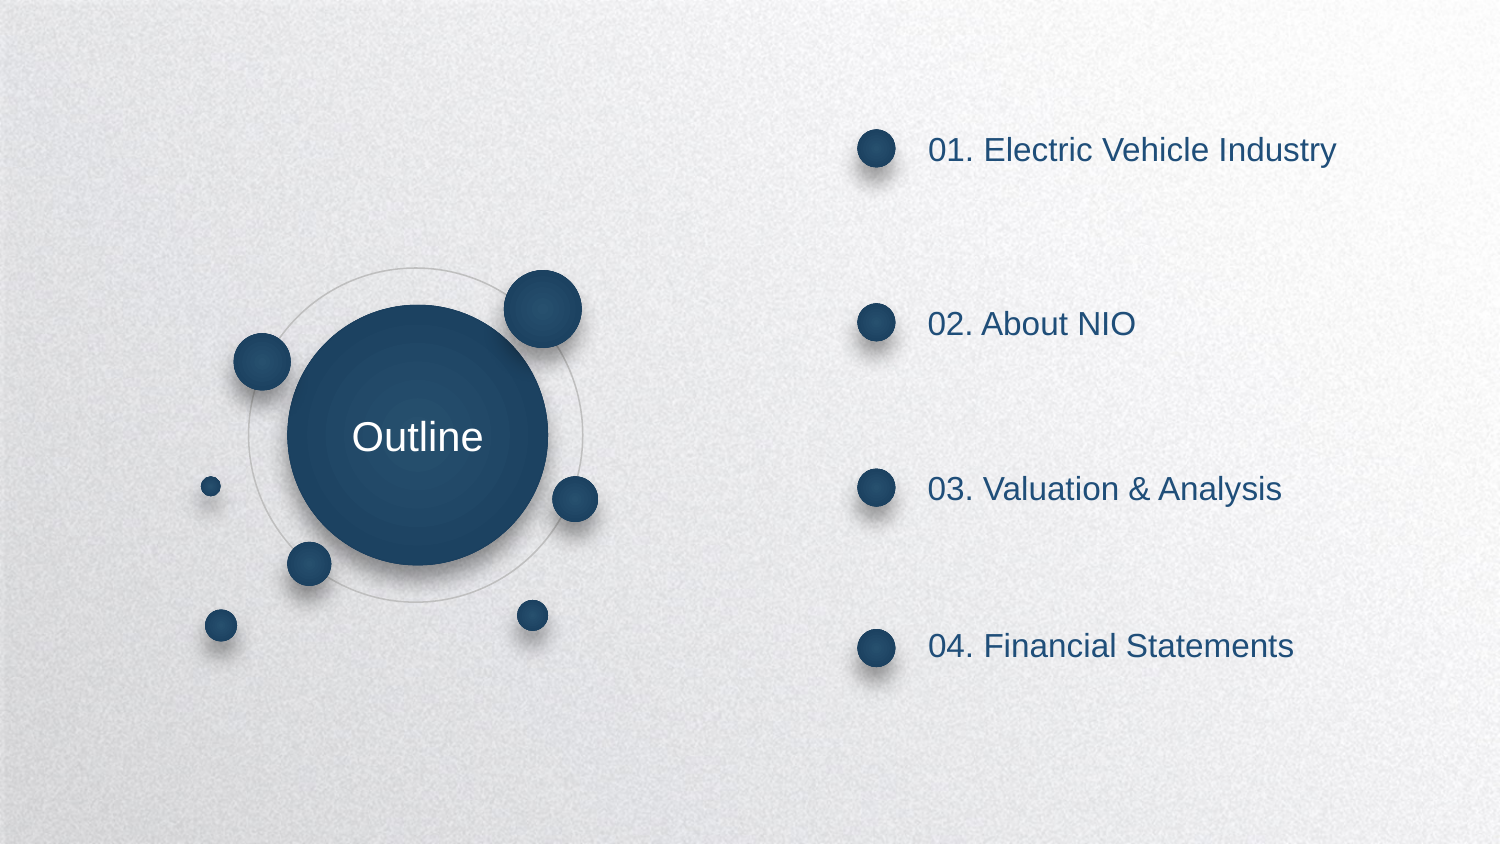

01. Electric Vehicle Industry

02. About NIO

Outline

03. Valuation & Analysis

04. Financial Statements